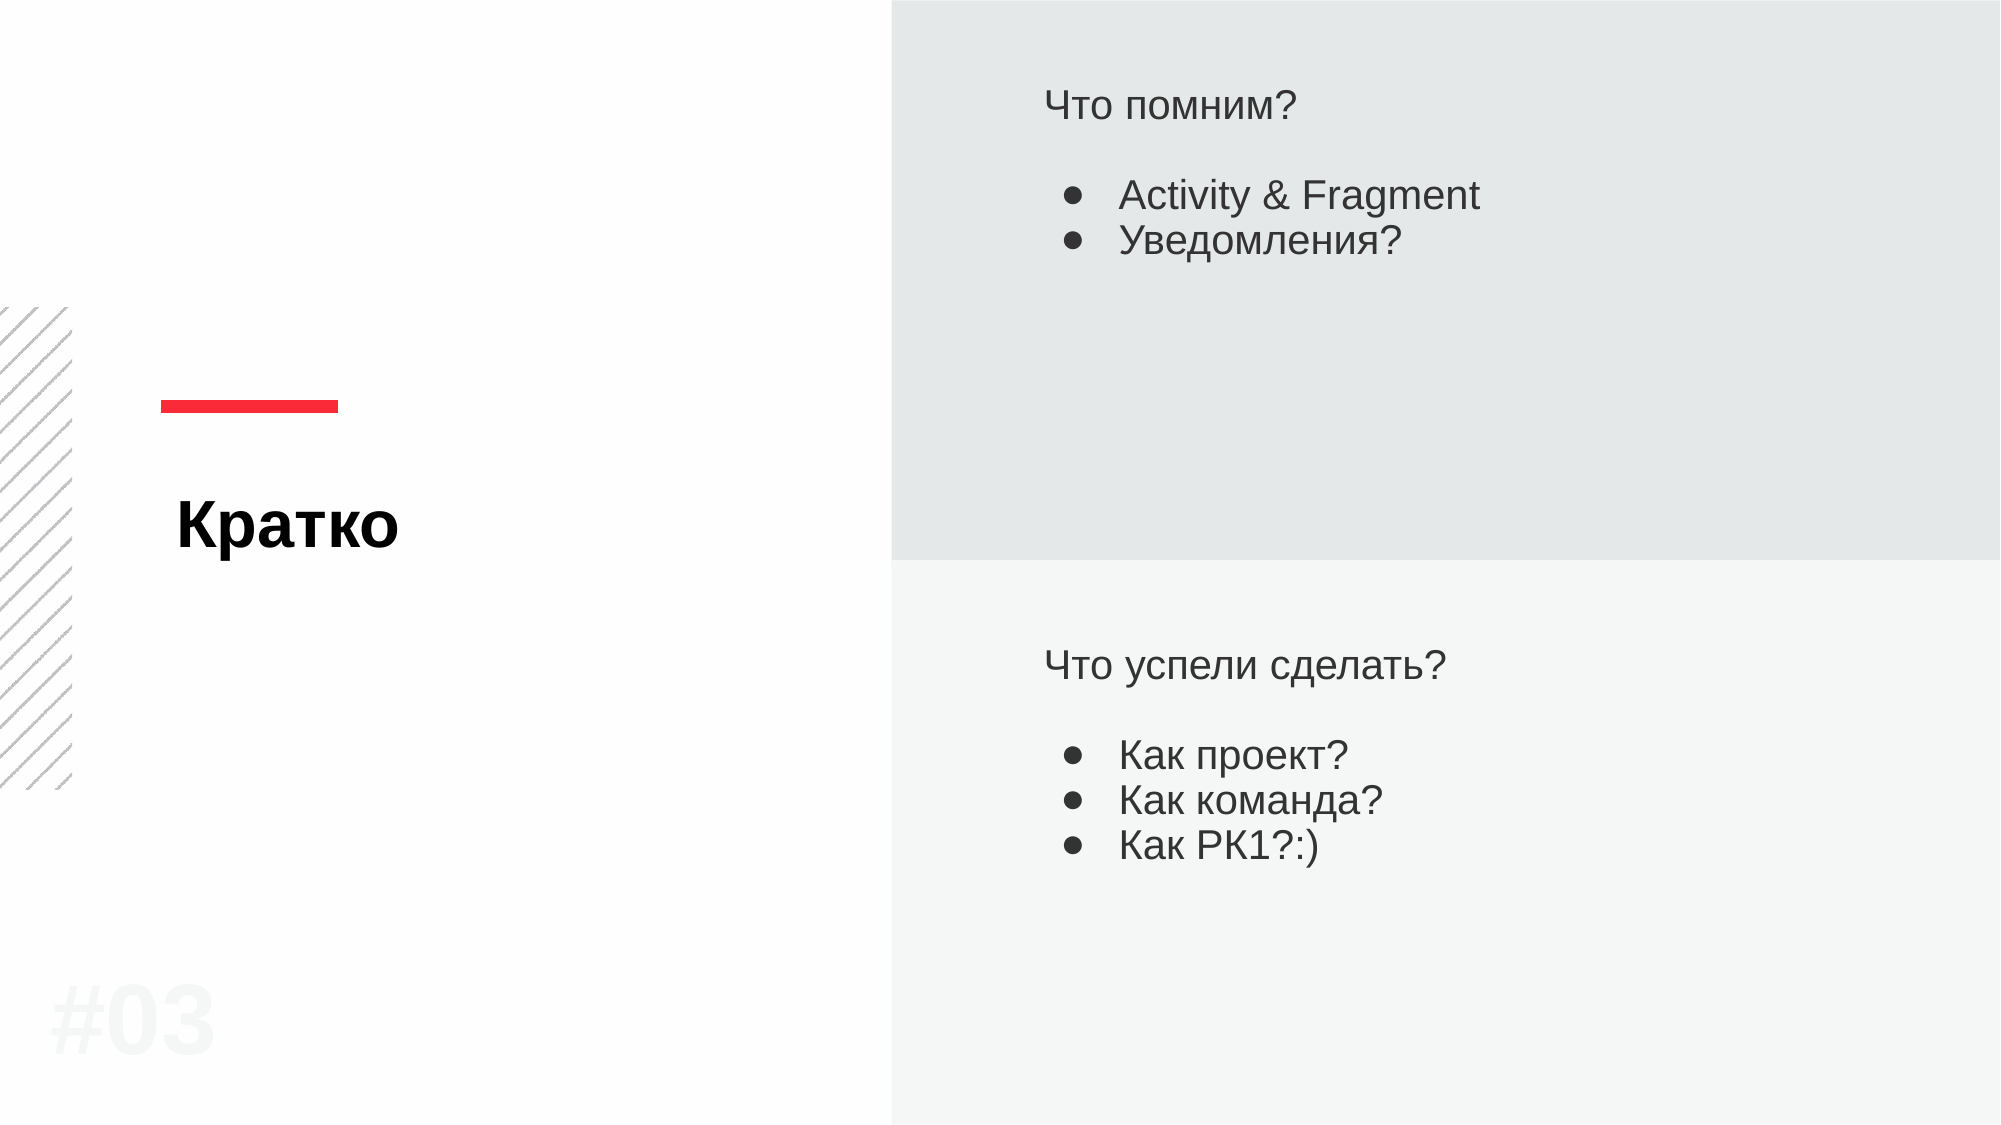

Что помним?

Activity & Fragment
Уведомления?

Кратко
Что успели сделать?

Как проект?
Как команда?
Как РК1?:)
#03